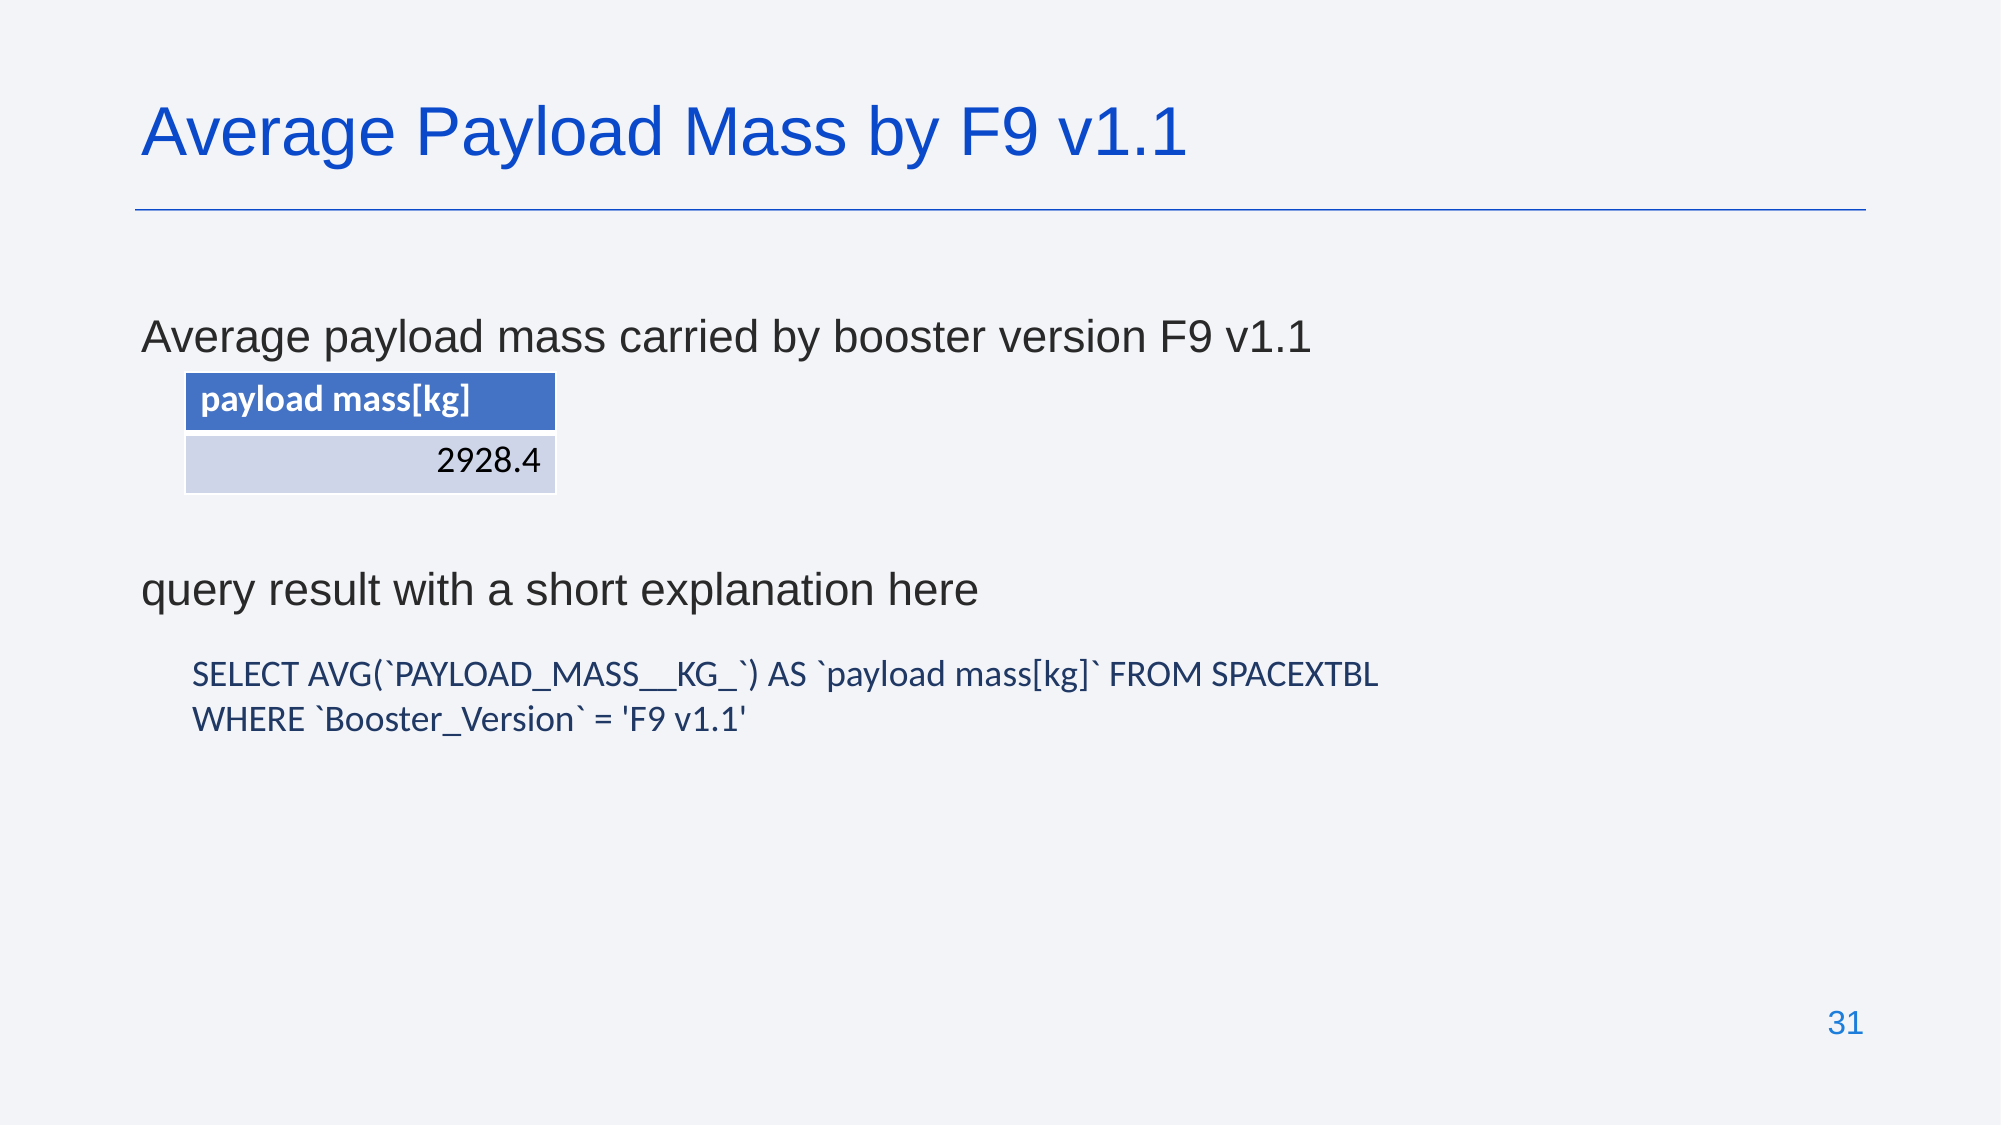

Average Payload Mass by F9 v1.1
Average payload mass carried by booster version F9 v1.1

query result with a short explanation here

| payload mass[kg] |
| --- |
| 2928.4 |
SELECT AVG(`PAYLOAD_MASS__KG_`) AS `payload mass[kg]` FROM SPACEXTBL WHERE `Booster_Version` = 'F9 v1.1'
31